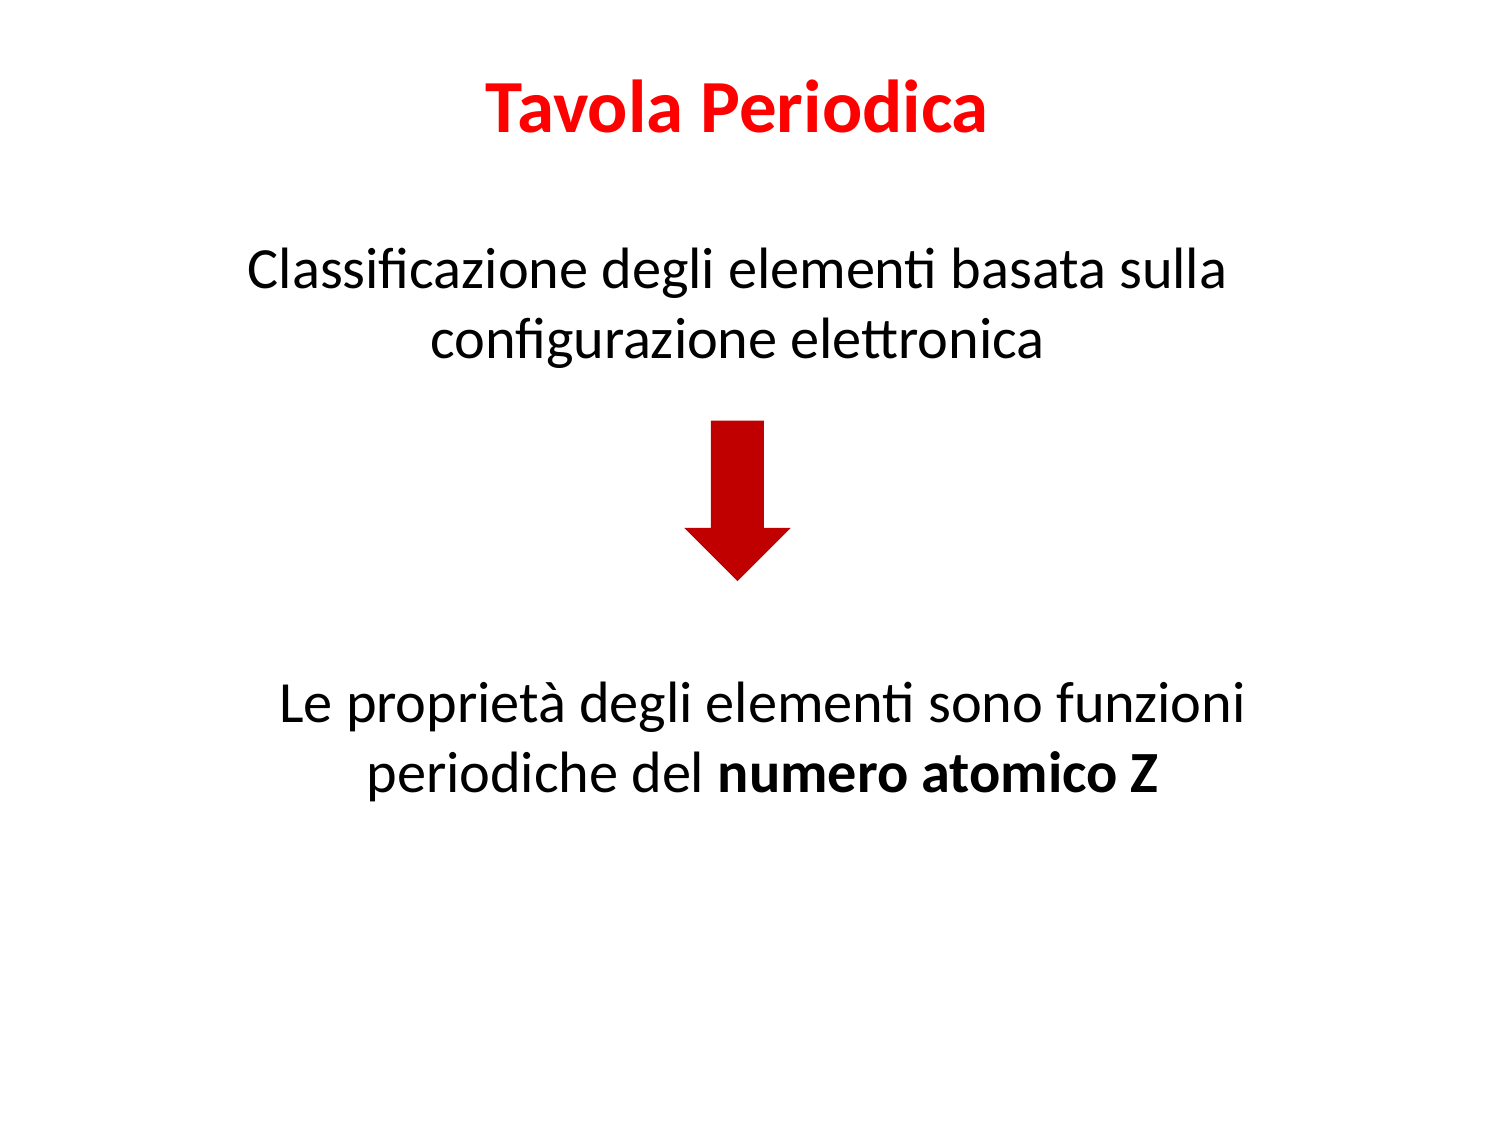

Tavola Periodica
Classificazione degli elementi basata sulla configurazione elettronica

Le proprietà degli elementi sono funzioni periodiche del numero atomico Z